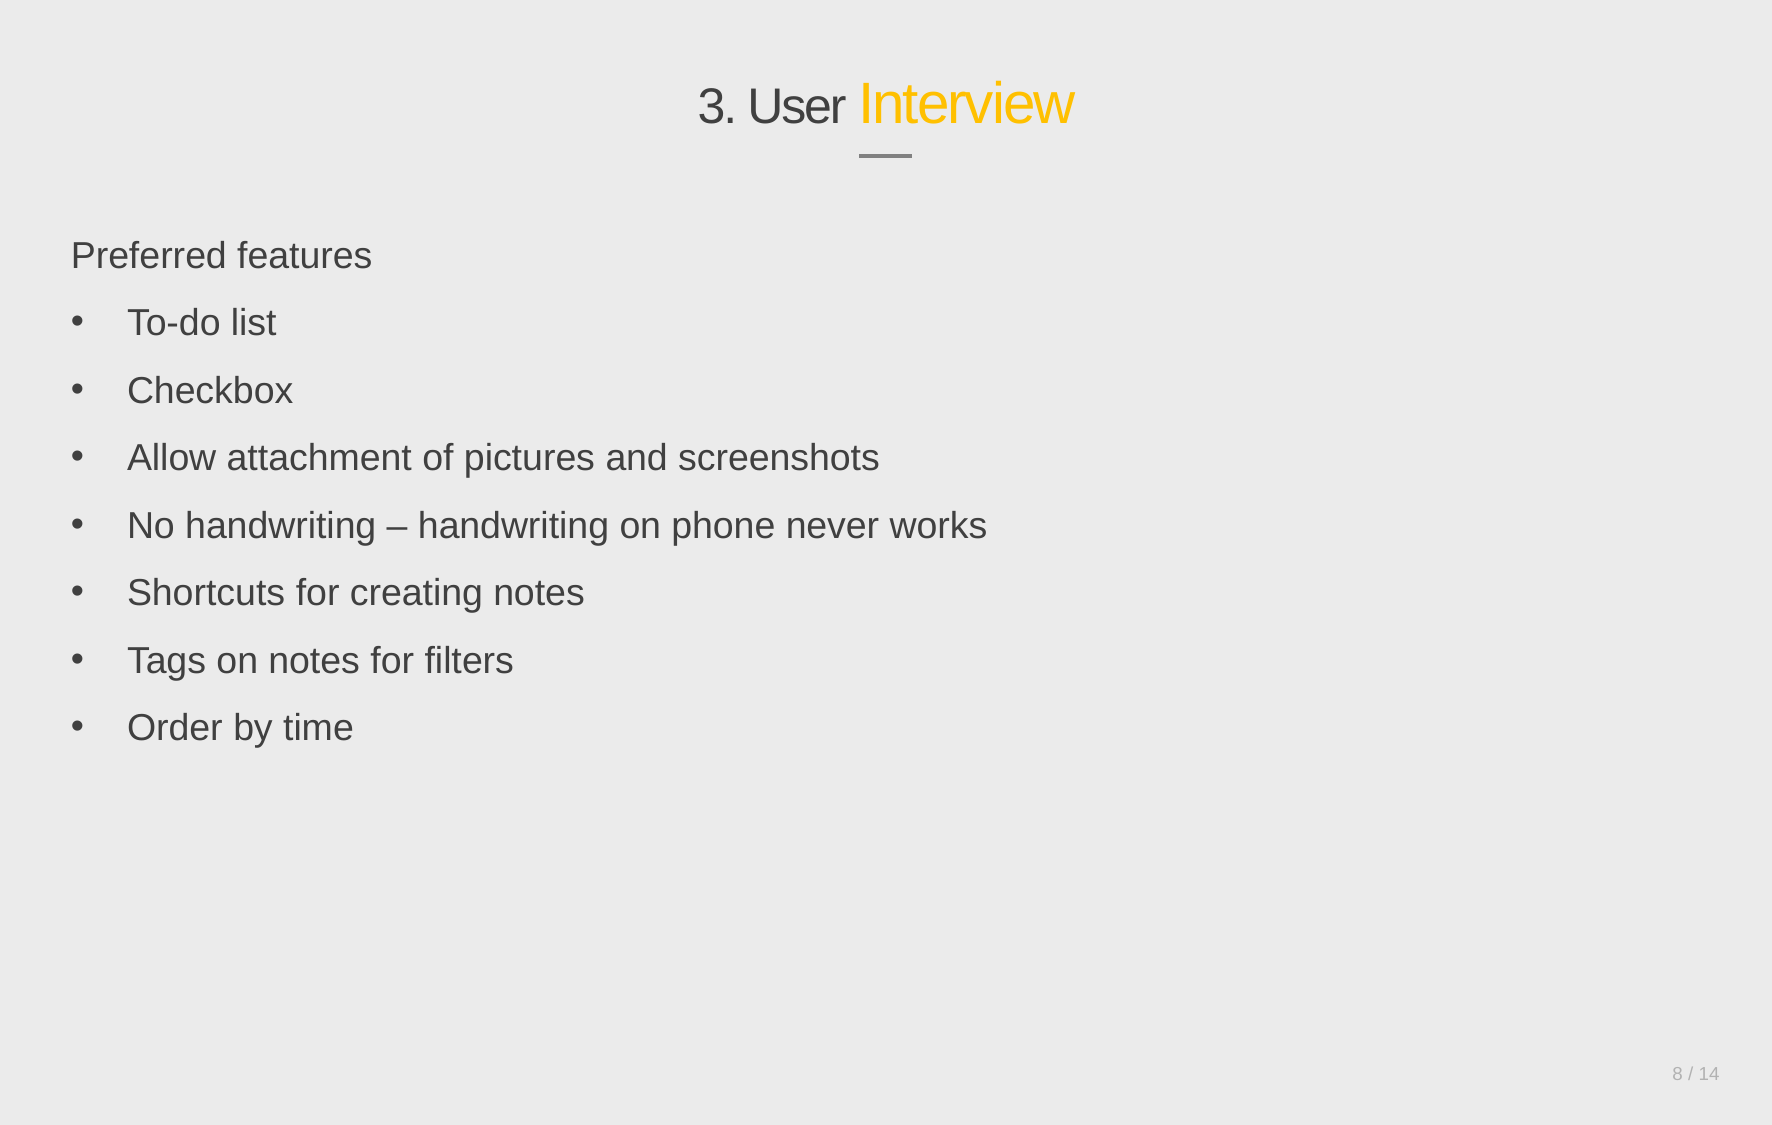

3. User Interview
Preferred features
To-do list
Checkbox
Allow attachment of pictures and screenshots
No handwriting – handwriting on phone never works
Shortcuts for creating notes
Tags on notes for filters
Order by time
8 / 14